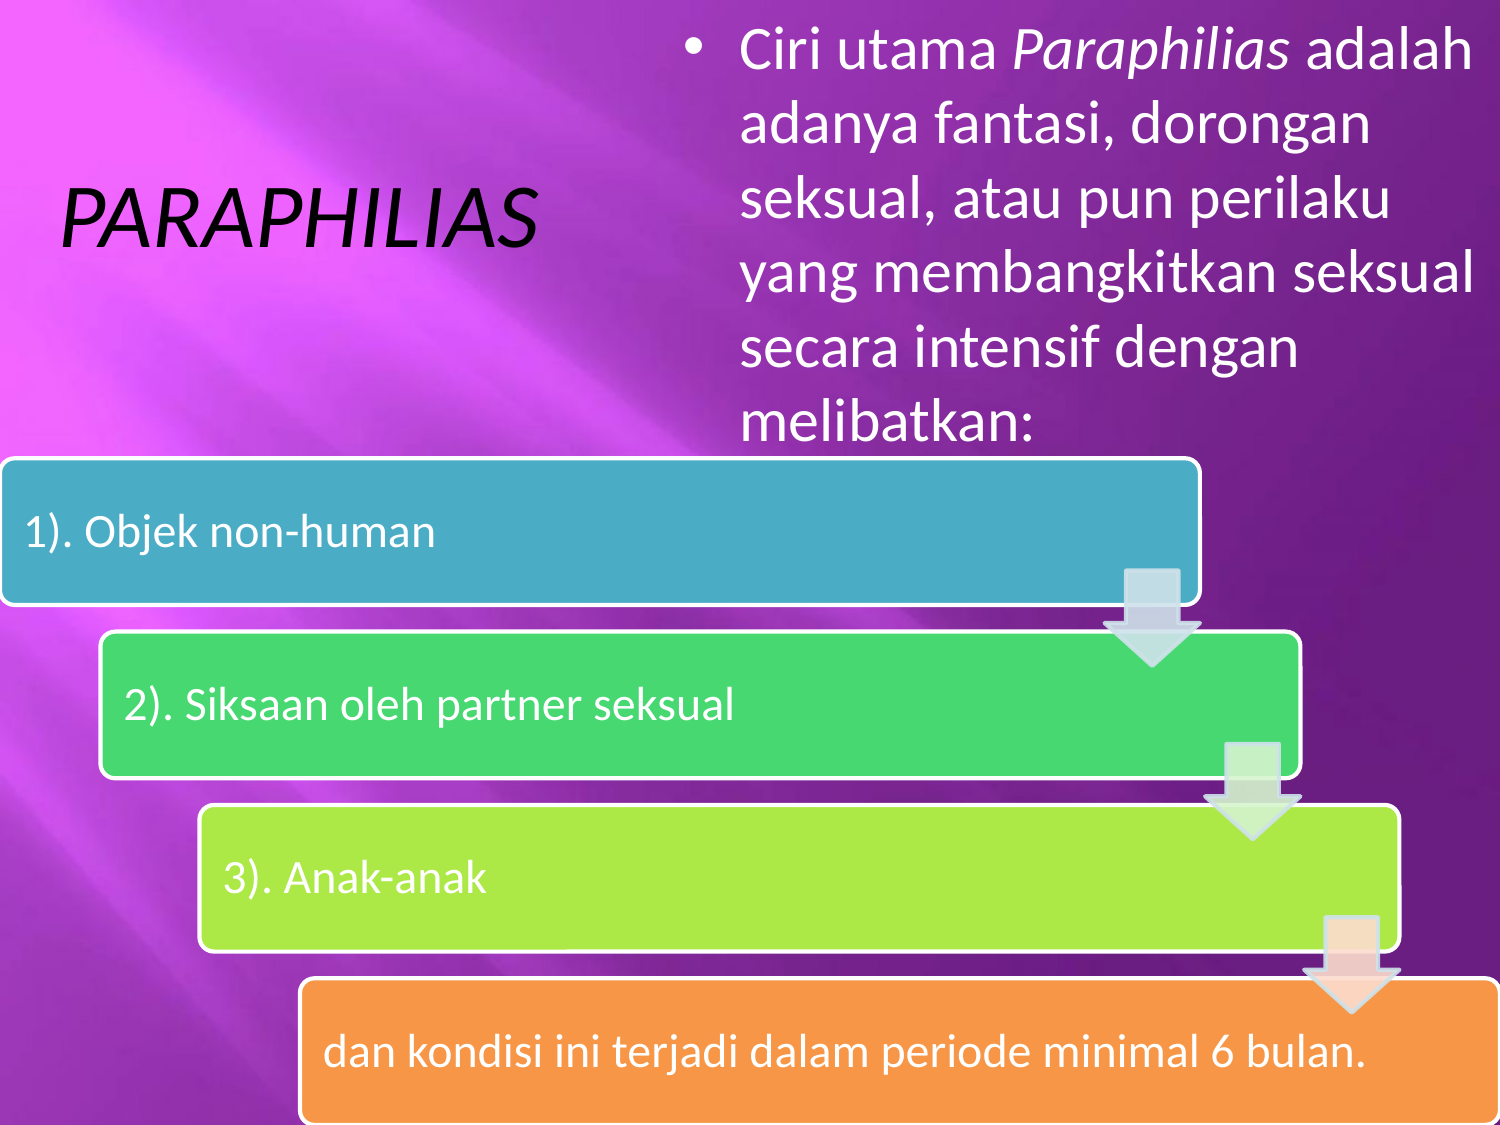

Ciri utama Paraphilias adalah adanya fantasi, dorongan seksual, atau pun perilaku yang membangkitkan seksual secara intensif dengan melibatkan:
# PARAPHILIAS
1). Objek non-human
2). Siksaan oleh partner seksual
3). Anak-anak
dan kondisi ini terjadi dalam periode minimal 6 bulan.